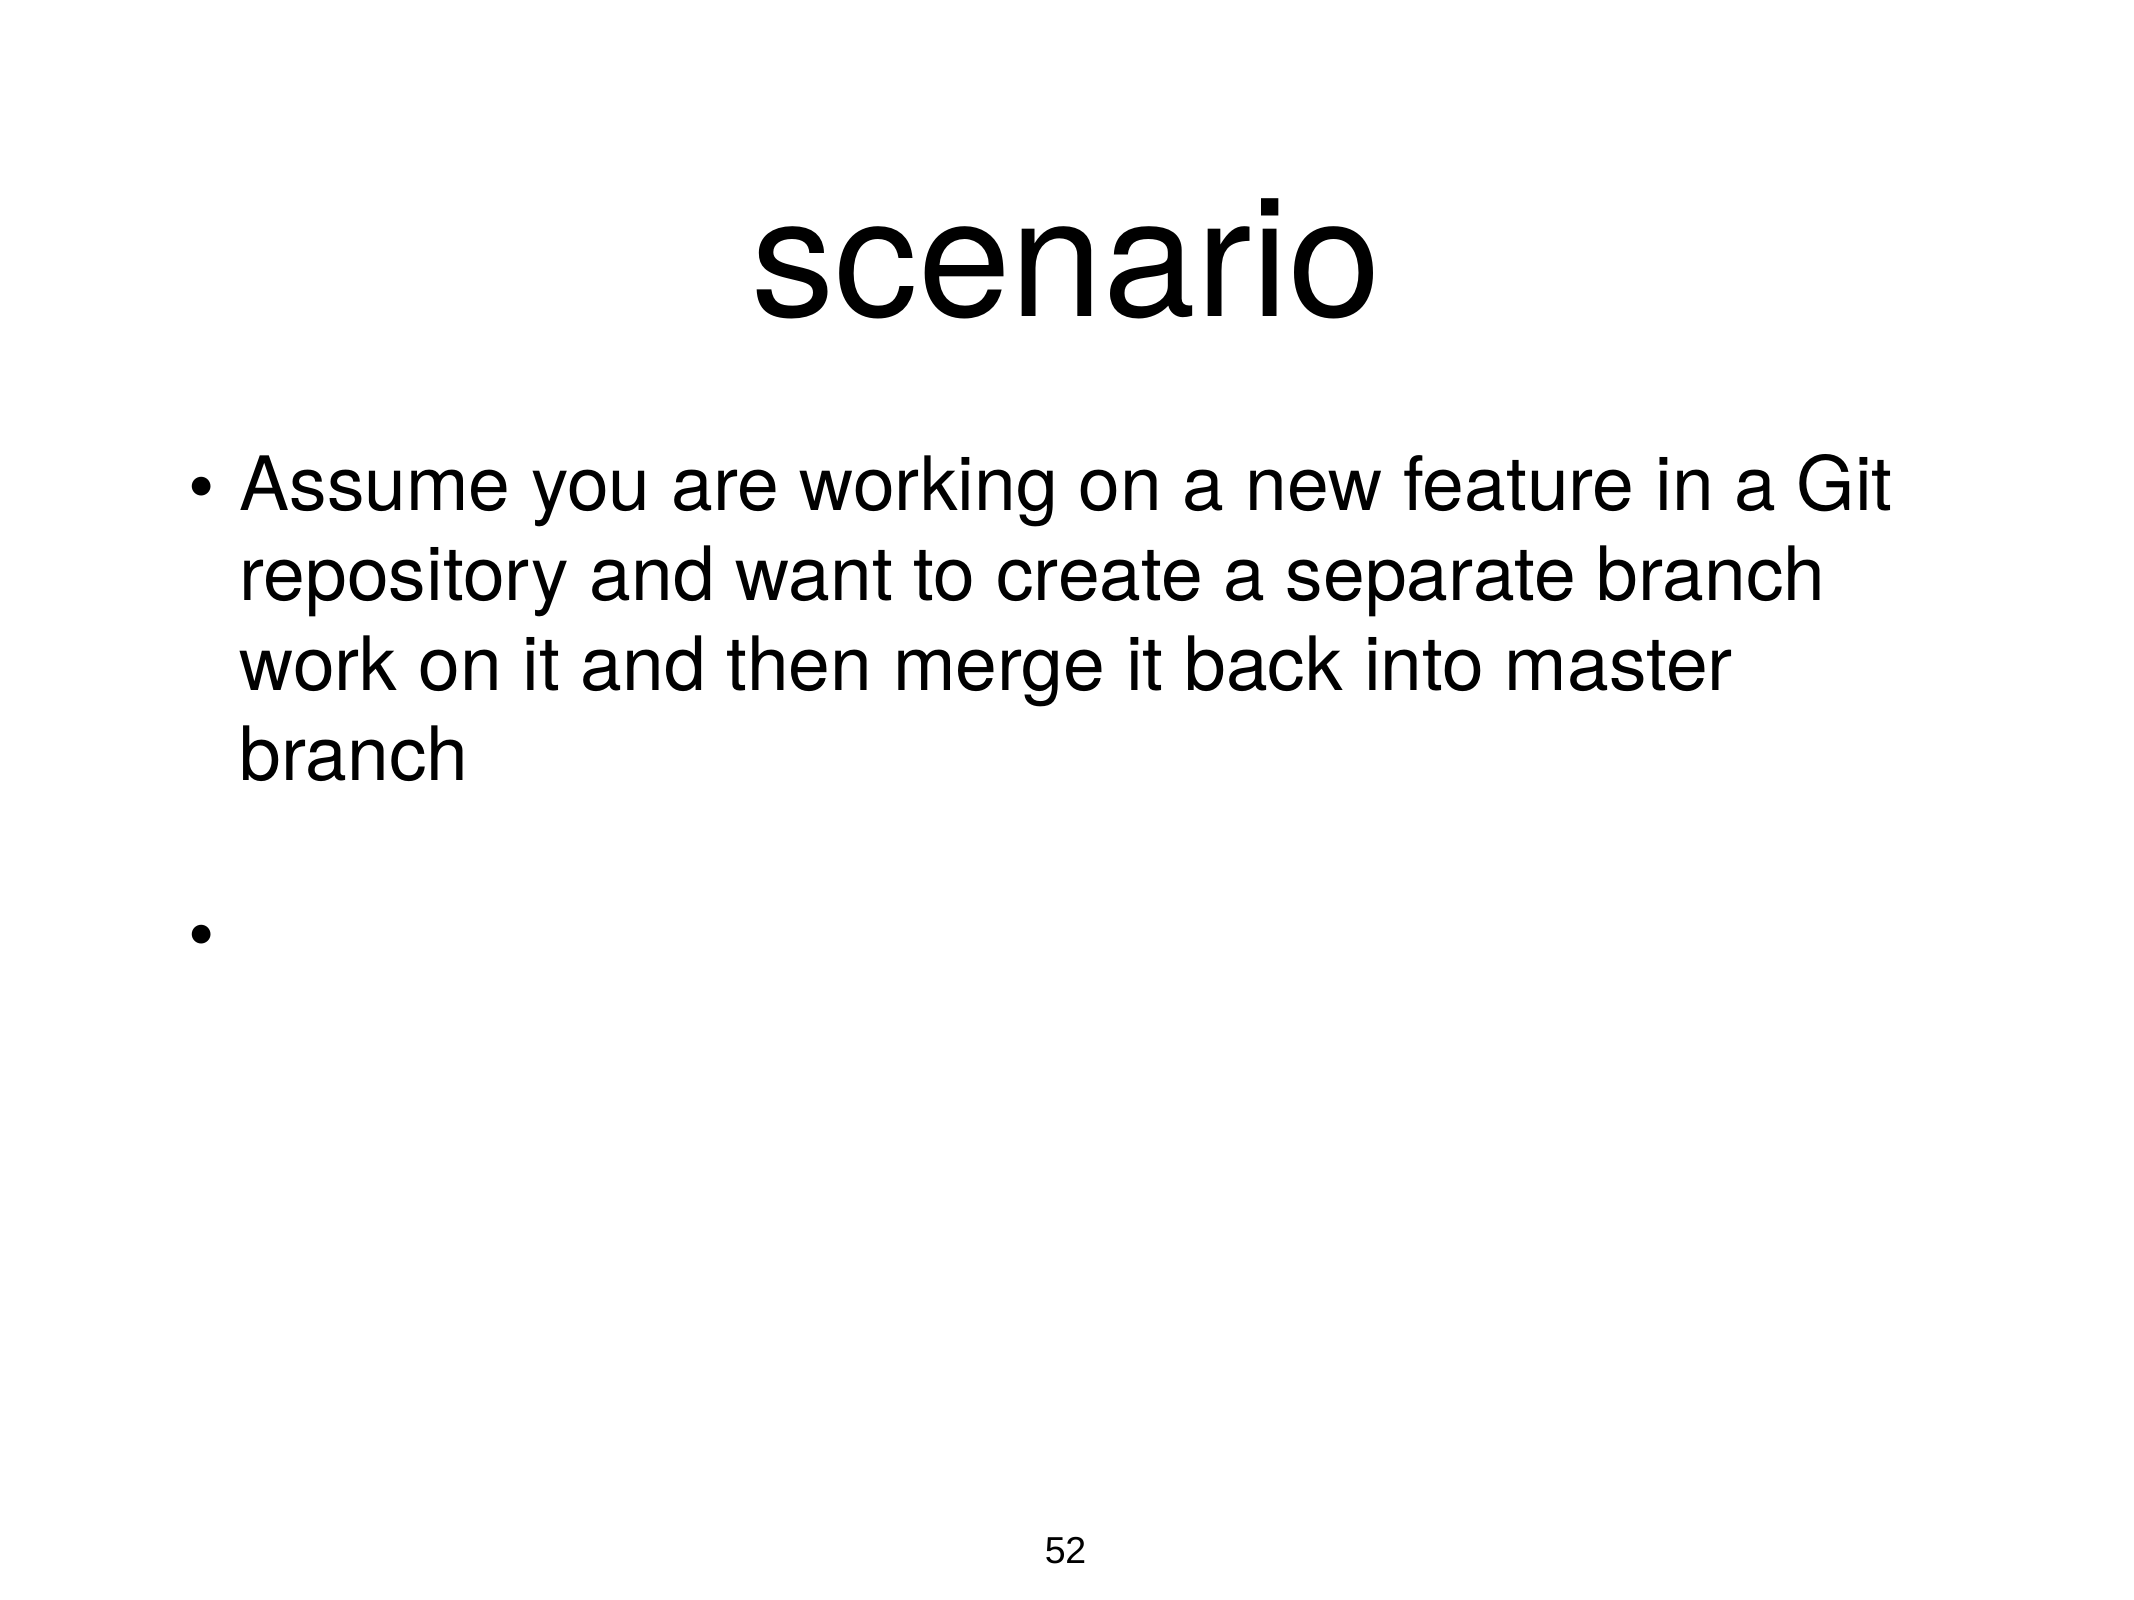

# scenario
Assume you are working on a new feature in a Git repository and want to create a separate branch work on it and then merge it back into master branch

52